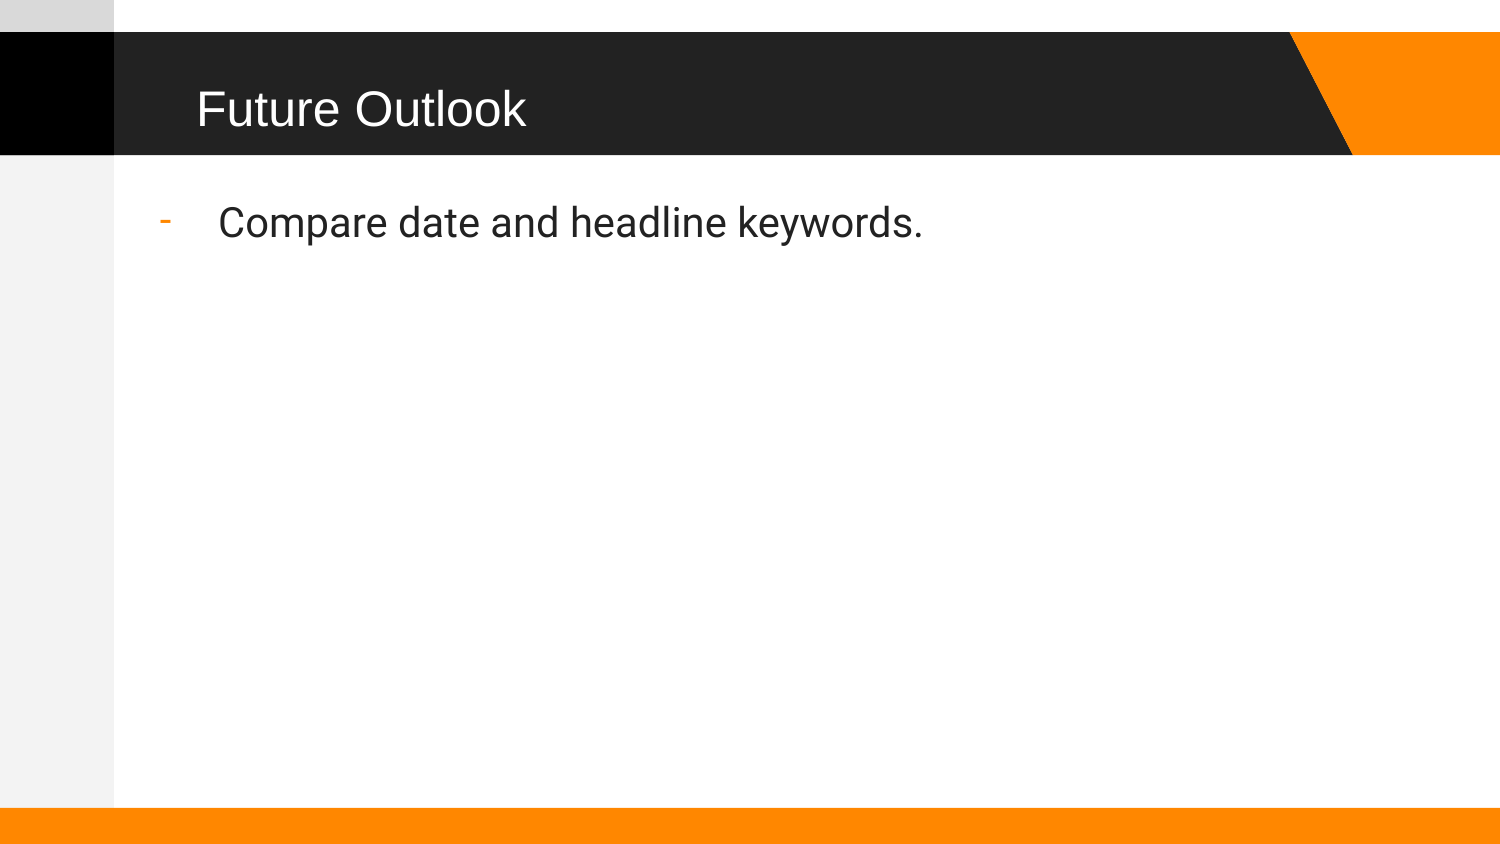

# Future Outlook
Compare date and headline keywords.